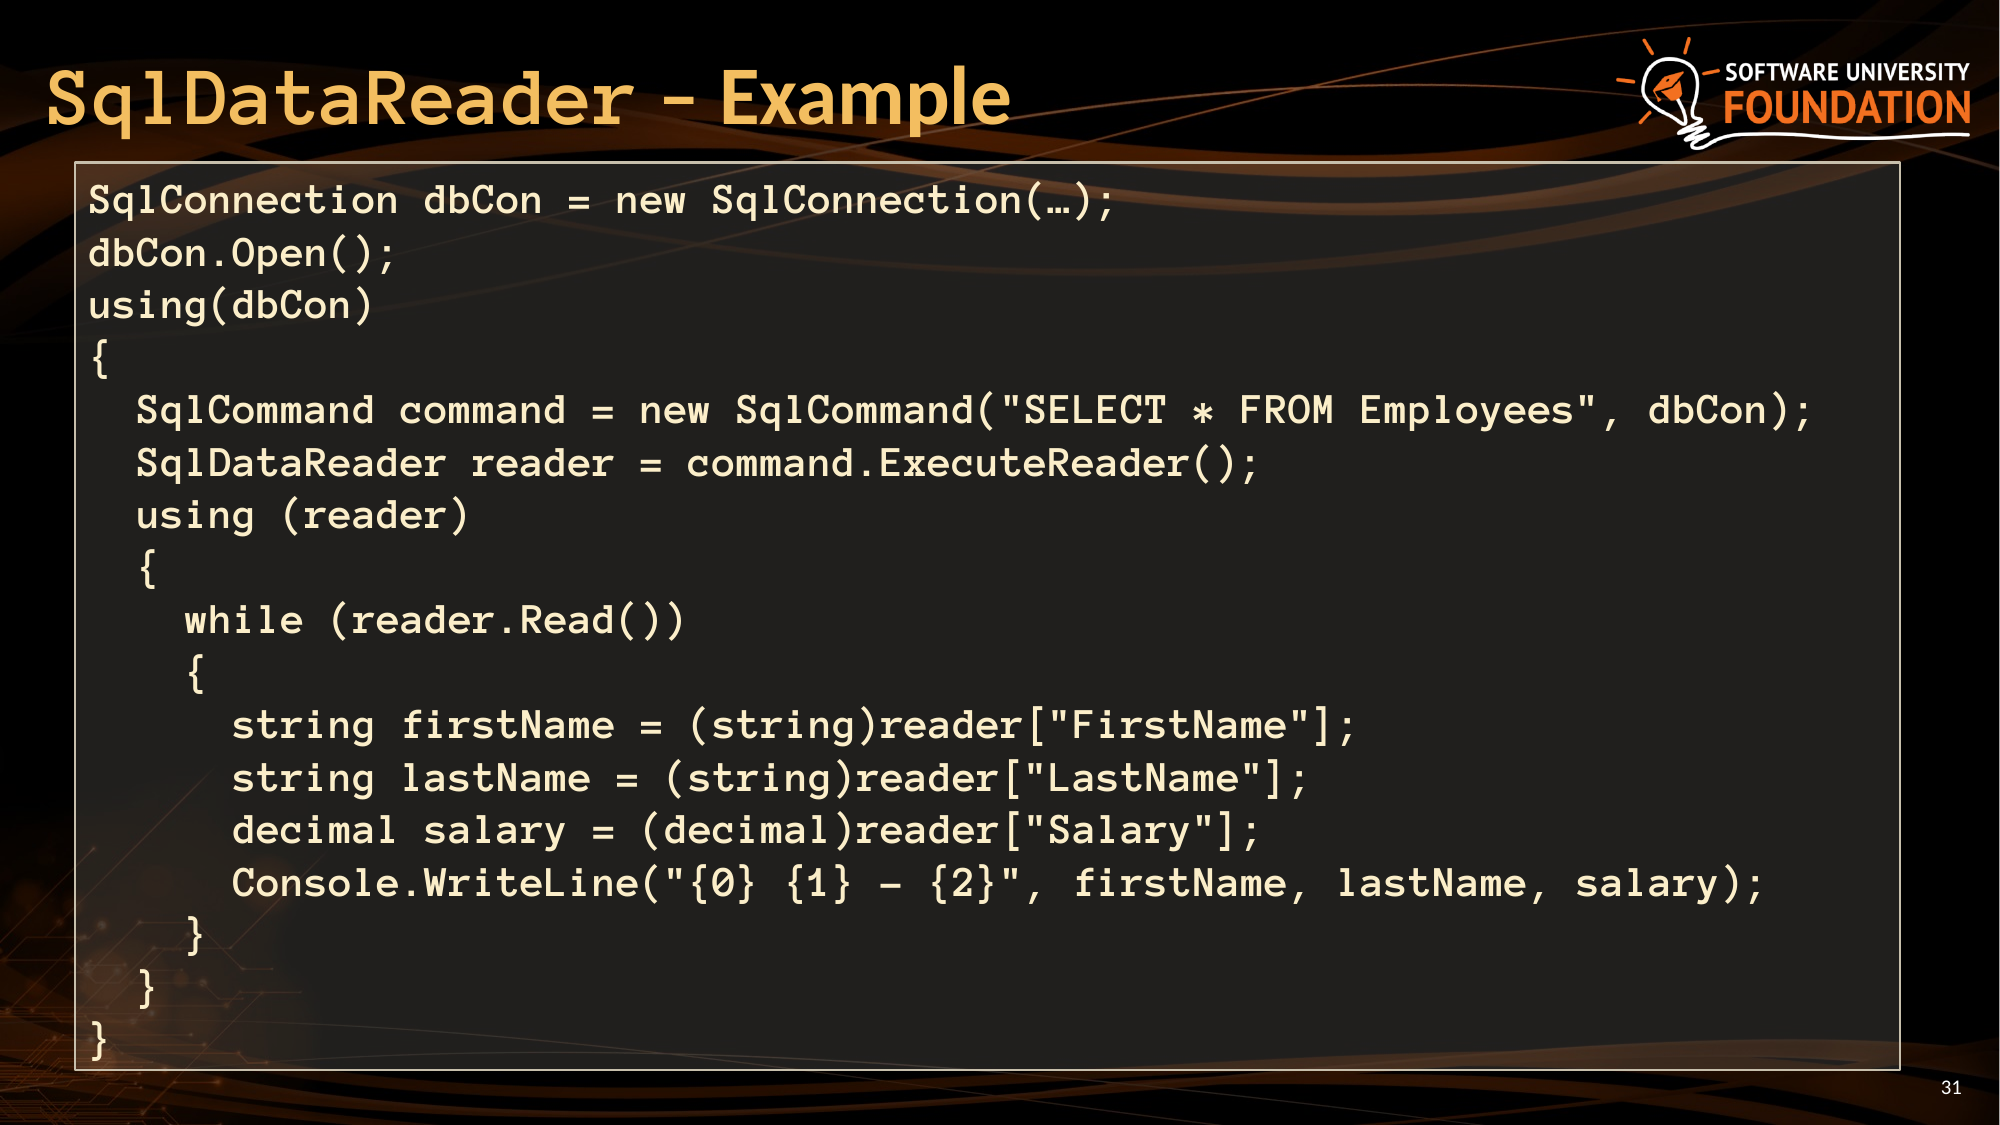

# SqlDataReader – Example
SqlConnection dbCon = new SqlConnection(…);
dbCon.Open();
using(dbCon)
{
  SqlCommand command = new SqlCommand("SELECT * FROM Employees", dbCon);
  SqlDataReader reader = command.ExecuteReader();
  using (reader)
  {
    while (reader.Read())
    {
      string firstName = (string)reader["FirstName"];
      string lastName = (string)reader["LastName"];
      decimal salary = (decimal)reader["Salary"];
      Console.WriteLine("{0} {1} - {2}", firstName, lastName, salary);
    }
  }
}
31